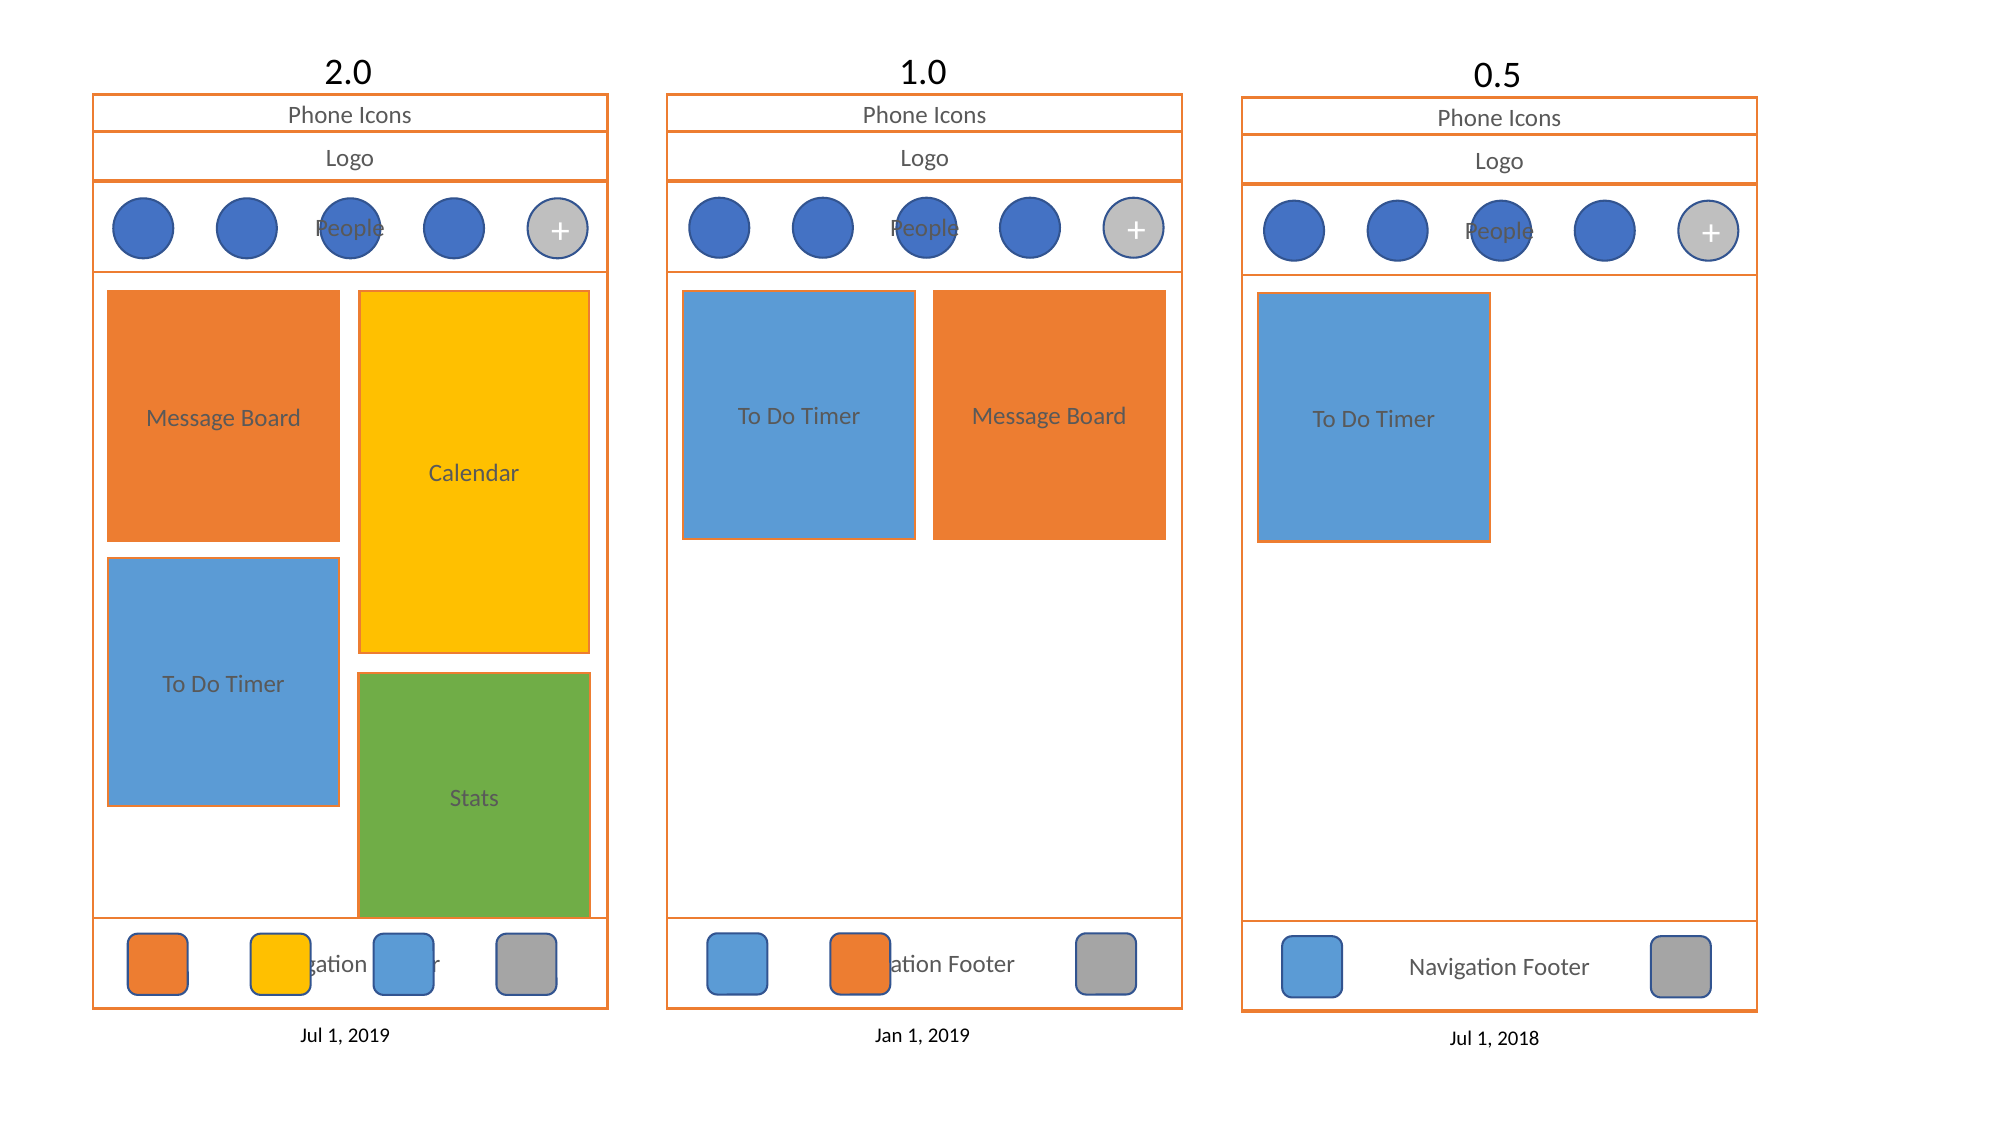

2.0
1.0
0.5

Phone Icons
Phone Icons

Phone Icons
Logo
Logo
Logo
People
People
People

+

+

+
To Do Timer
Message Board
Calendar
Message Board
To Do Timer
To Do Timer
Stats
Navigation Footer
Navigation Footer
Navigation Footer

Jul 1, 2019
Jan 1, 2019
Jul 1, 2018